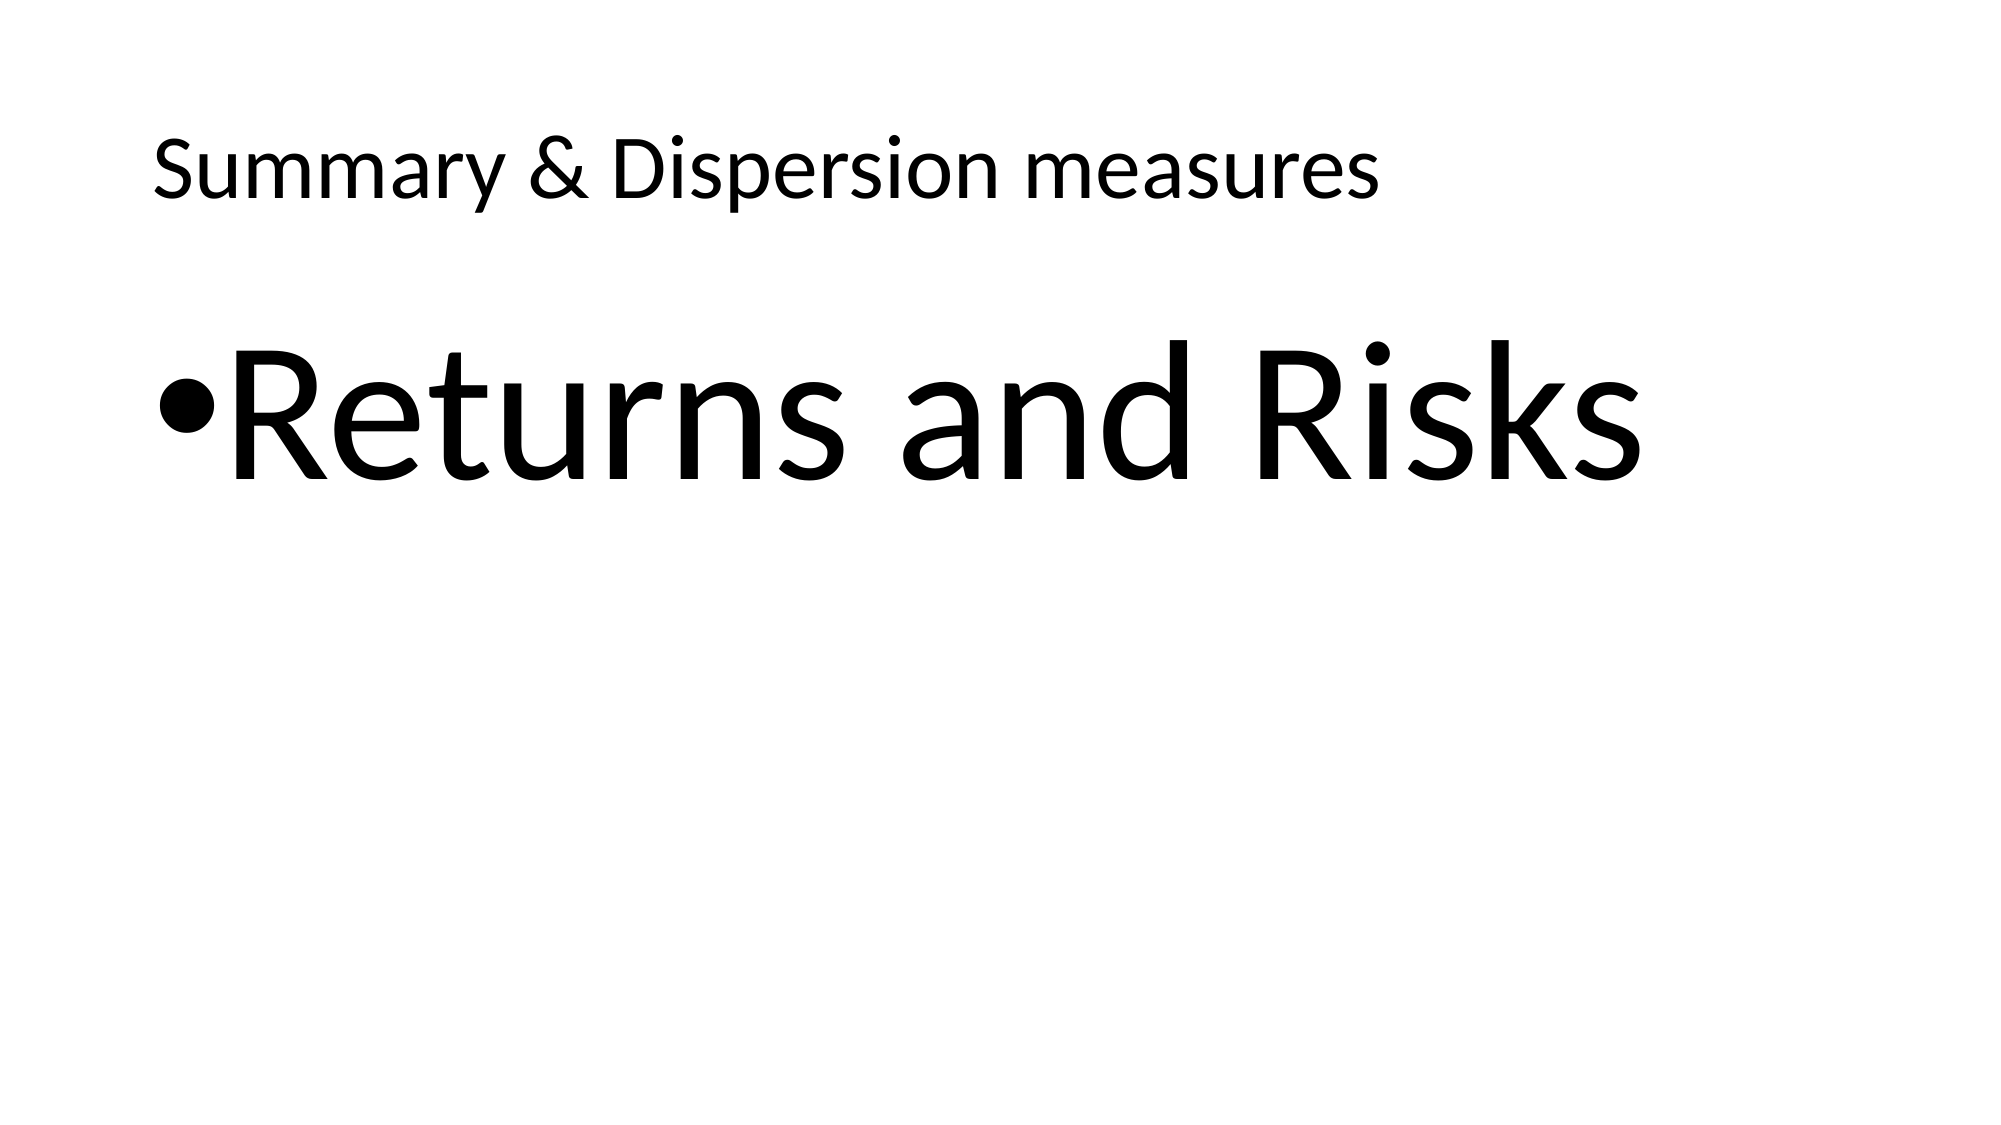

# Summary & Dispersion measures
Returns and Risks